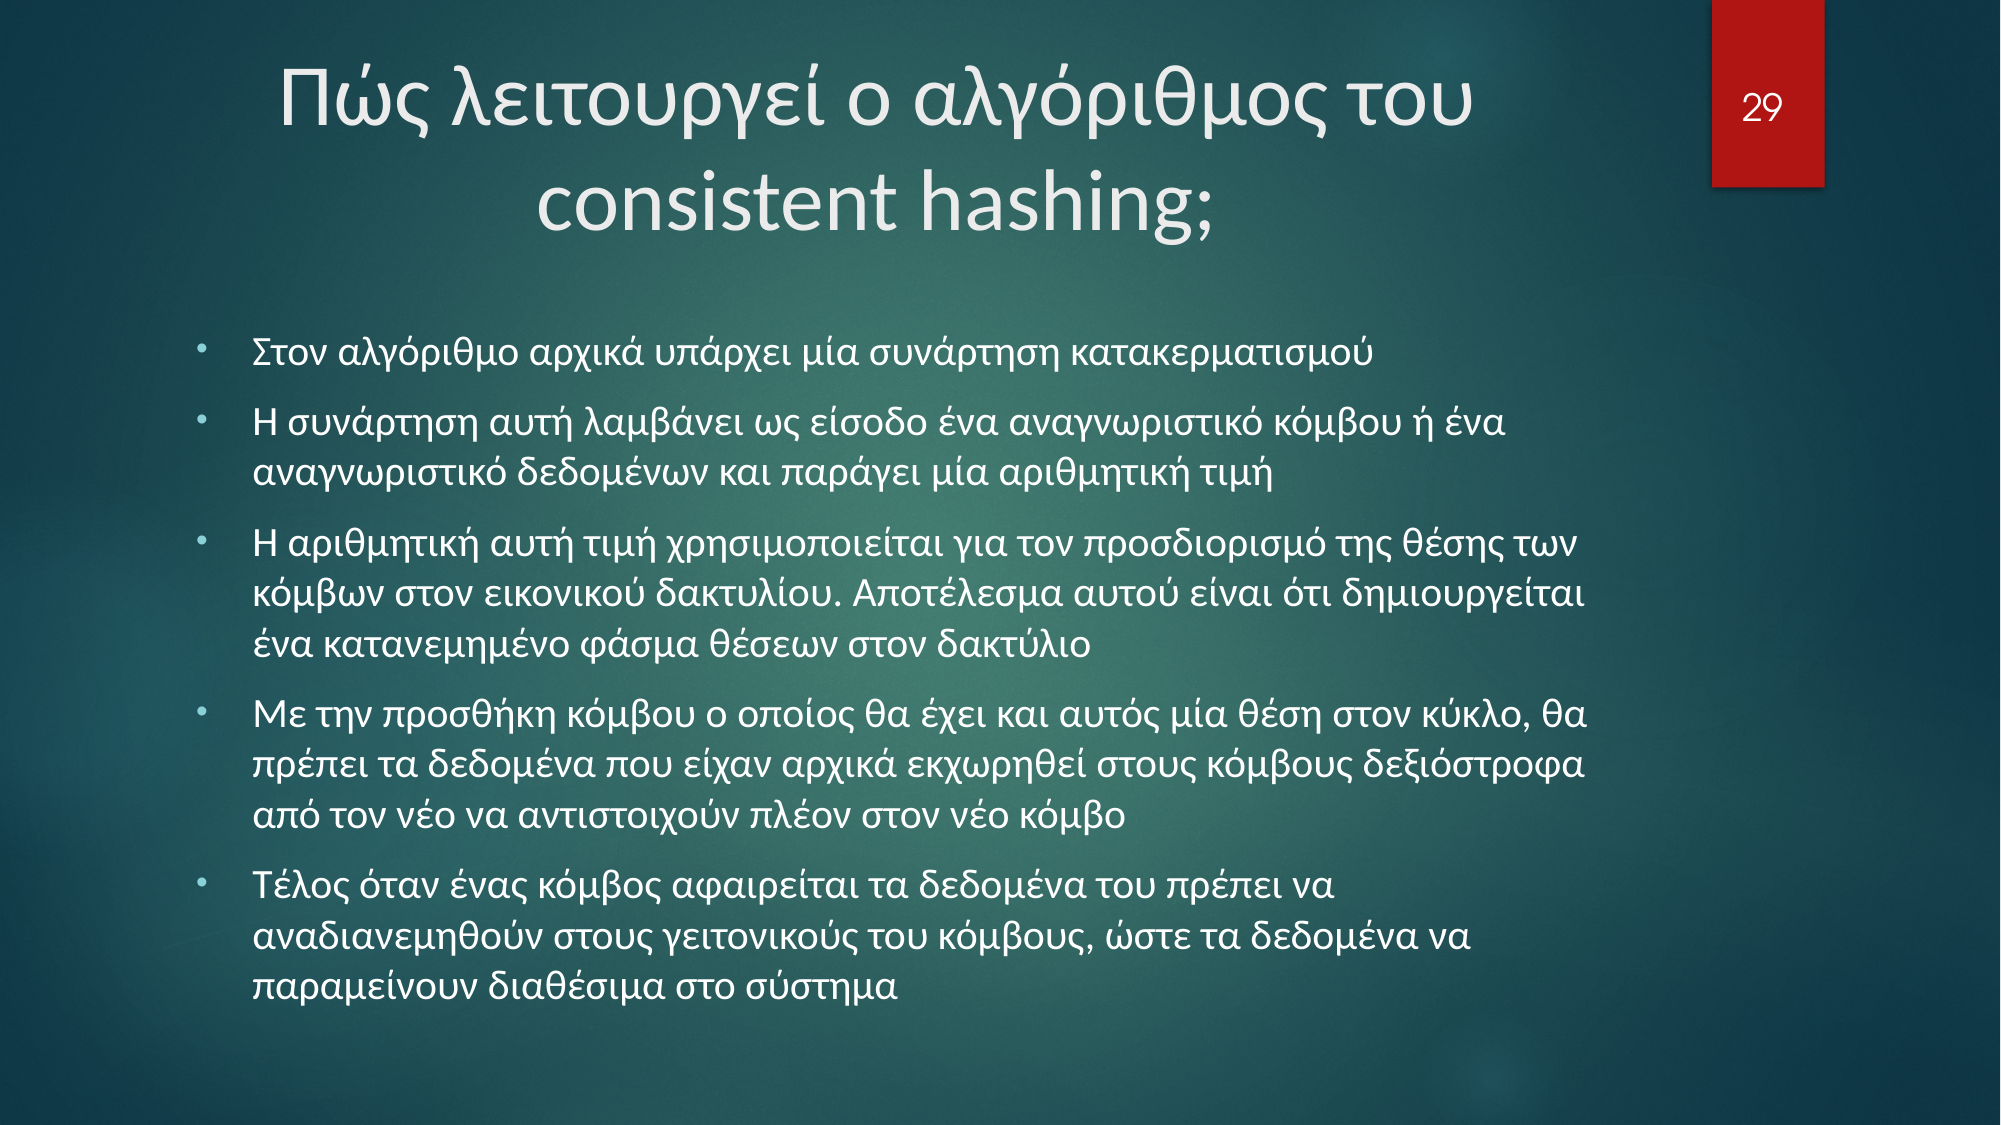

# Πώς λειτουργεί ο αλγόριθμος του consistent hashing;
29
Στον αλγόριθμο αρχικά υπάρχει μία συνάρτηση κατακερματισμού
Η συνάρτηση αυτή λαμβάνει ως είσοδο ένα αναγνωριστικό κόμβου ή ένα αναγνωριστικό δεδομένων και παράγει μία αριθμητική τιμή
Η αριθμητική αυτή τιμή χρησιμοποιείται για τον προσδιορισμό της θέσης των κόμβων στον εικονικού δακτυλίου. Αποτέλεσμα αυτού είναι ότι δημιουργείται ένα κατανεμημένο φάσμα θέσεων στον δακτύλιο
Με την προσθήκη κόμβου ο οποίος θα έχει και αυτός μία θέση στον κύκλο, θα πρέπει τα δεδομένα που είχαν αρχικά εκχωρηθεί στους κόμβους δεξιόστροφα από τον νέο να αντιστοιχούν πλέον στον νέο κόμβο
Τέλος όταν ένας κόμβος αφαιρείται τα δεδομένα του πρέπει να αναδιανεμηθούν στους γειτονικούς του κόμβους, ώστε τα δεδομένα να παραμείνουν διαθέσιμα στο σύστημα